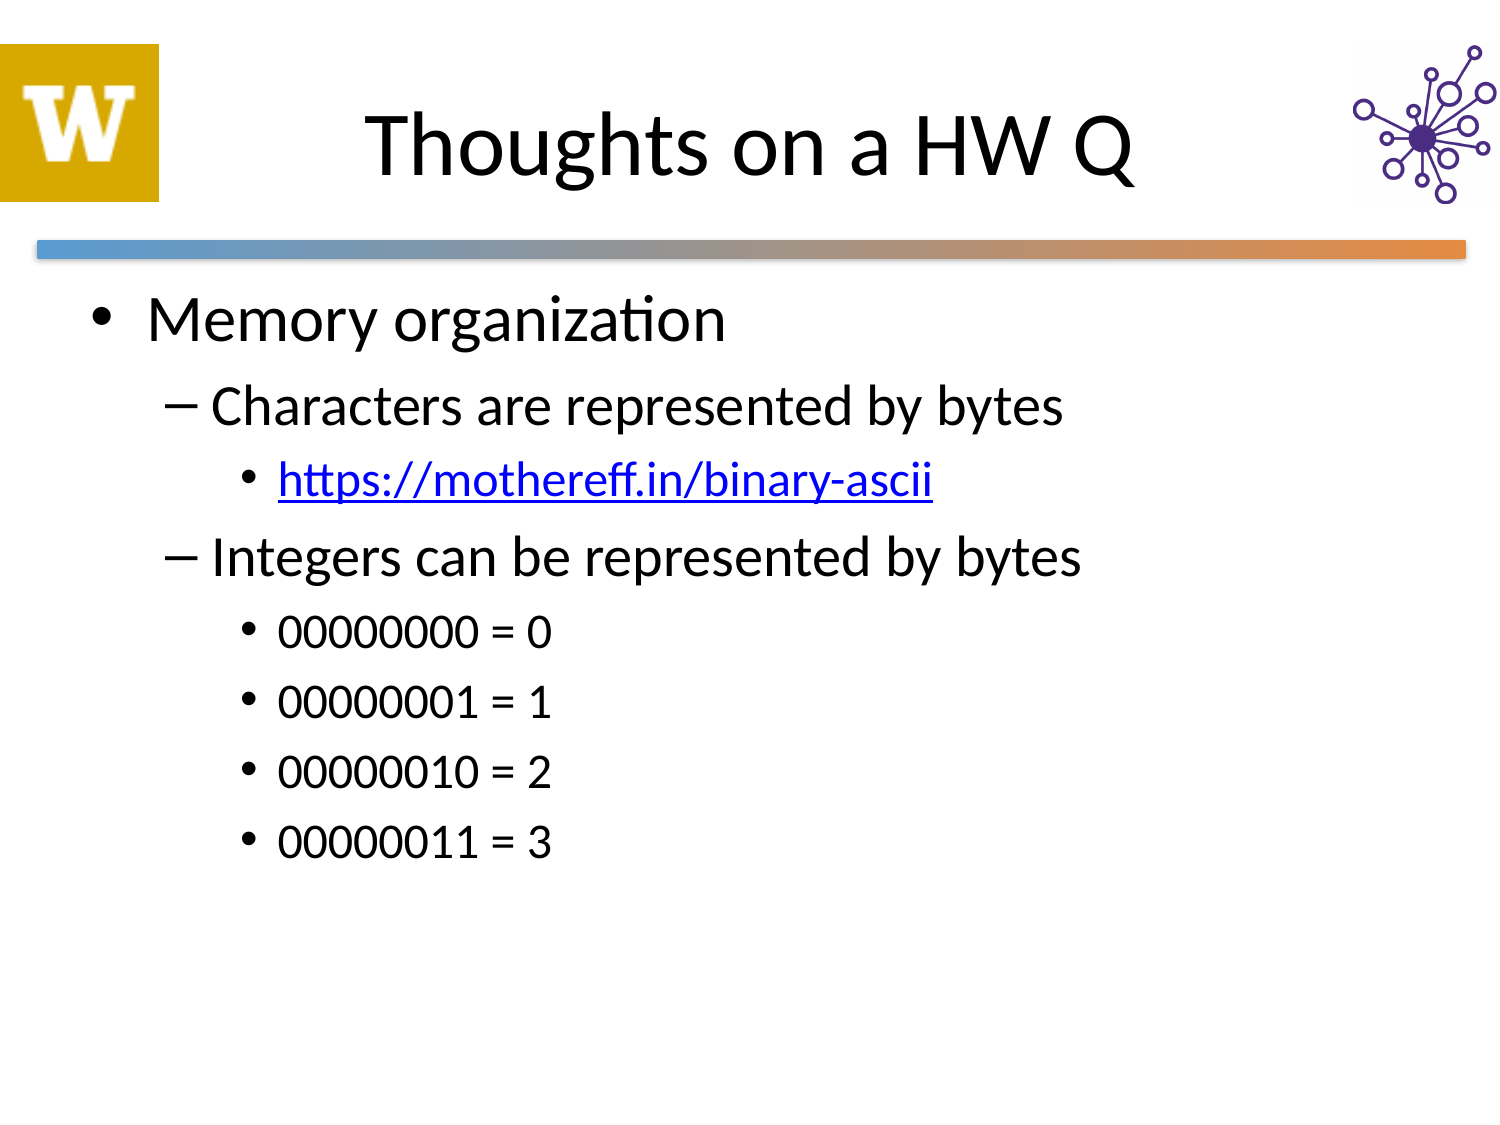

# Thoughts on a HW Q
Memory organization
Characters are represented by bytes
https://mothereff.in/binary-ascii
Integers can be represented by bytes
00000000 = 0
00000001 = 1
00000010 = 2
00000011 = 3